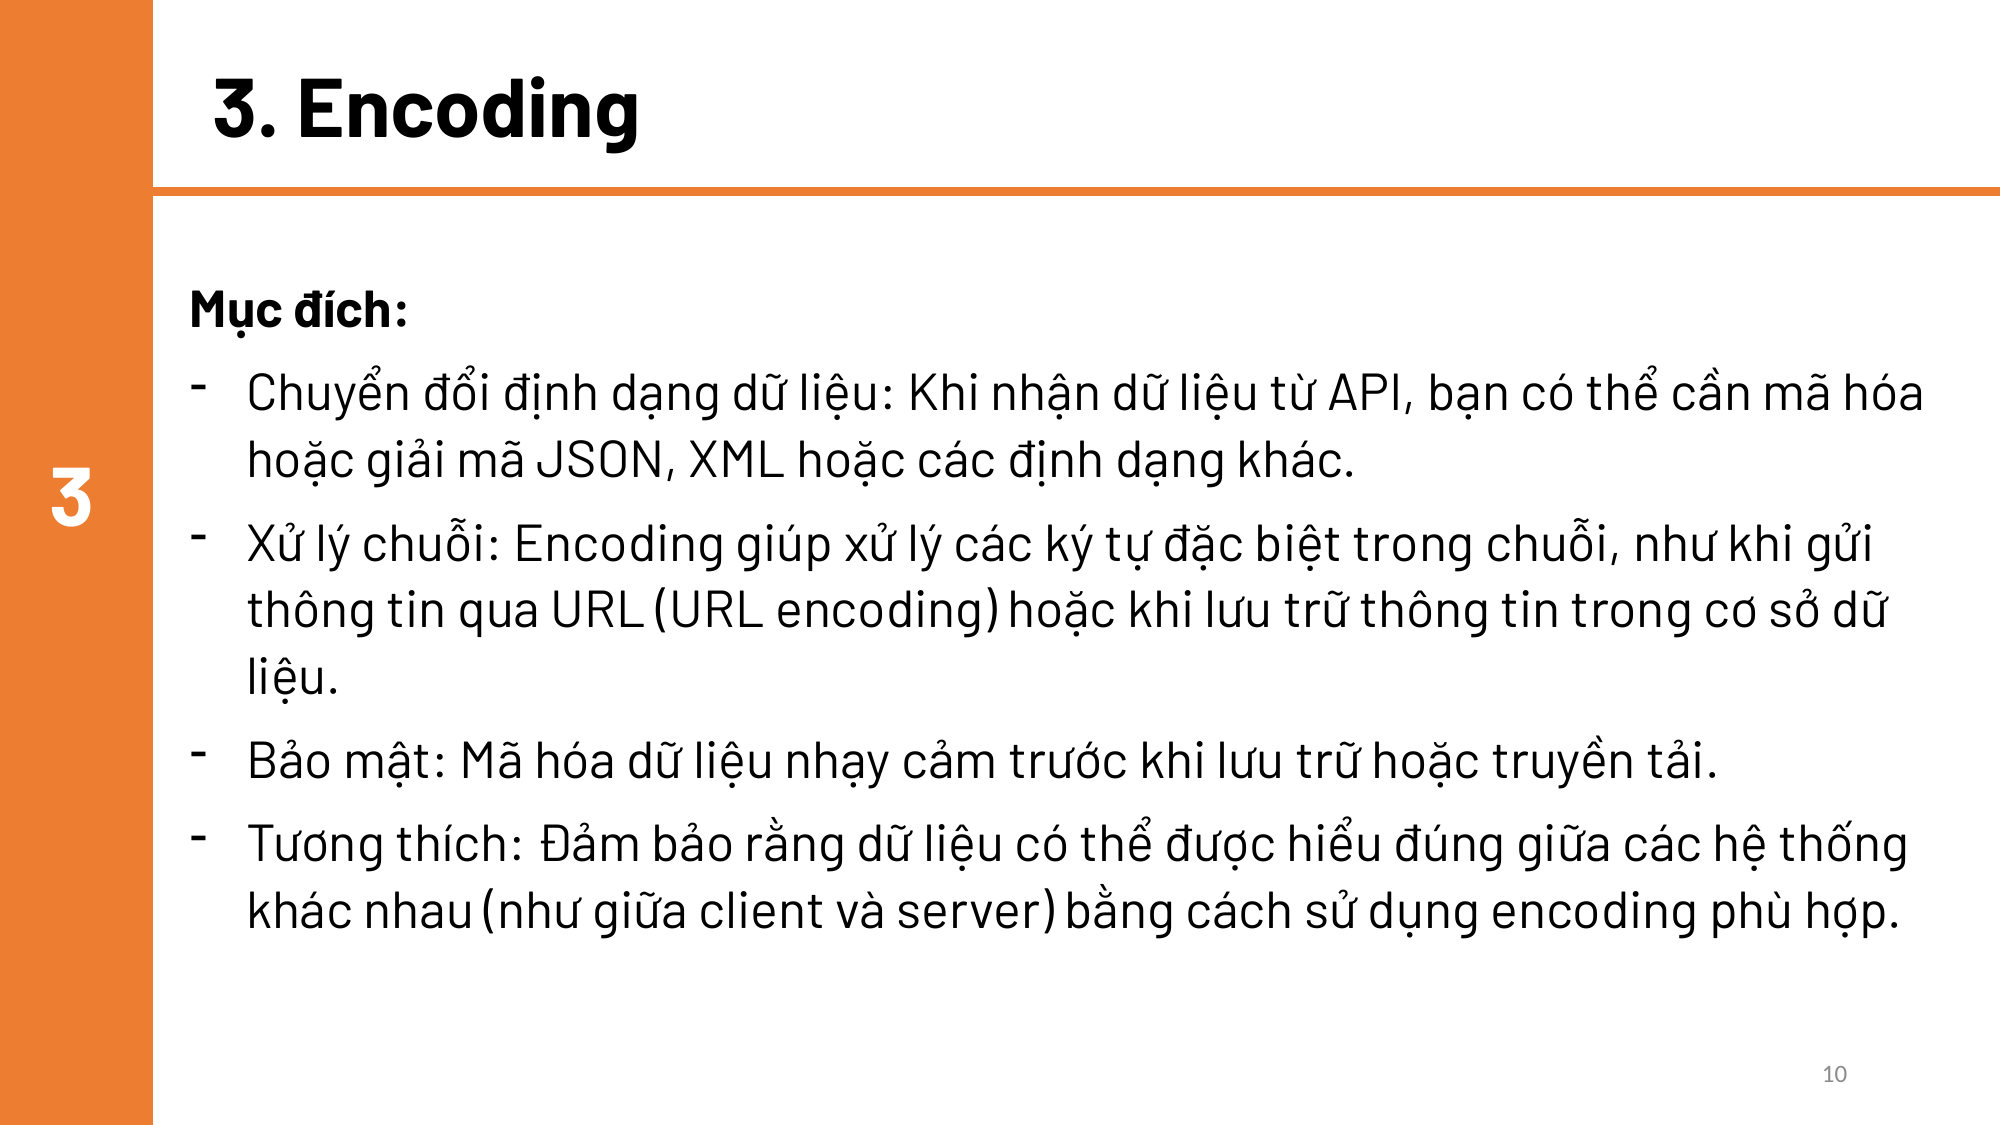

3. Encoding

Mục đích:
Chuyển đổi định dạng dữ liệu: Khi nhận dữ liệu từ API, bạn có thể cần mã hóa hoặc giải mã JSON, XML hoặc các định dạng khác.
Xử lý chuỗi: Encoding giúp xử lý các ký tự đặc biệt trong chuỗi, như khi gửi thông tin qua URL (URL encoding) hoặc khi lưu trữ thông tin trong cơ sở dữ liệu.
Bảo mật: Mã hóa dữ liệu nhạy cảm trước khi lưu trữ hoặc truyền tải.
Tương thích: Đảm bảo rằng dữ liệu có thể được hiểu đúng giữa các hệ thống khác nhau (như giữa client và server) bằng cách sử dụng encoding phù hợp.
3
10